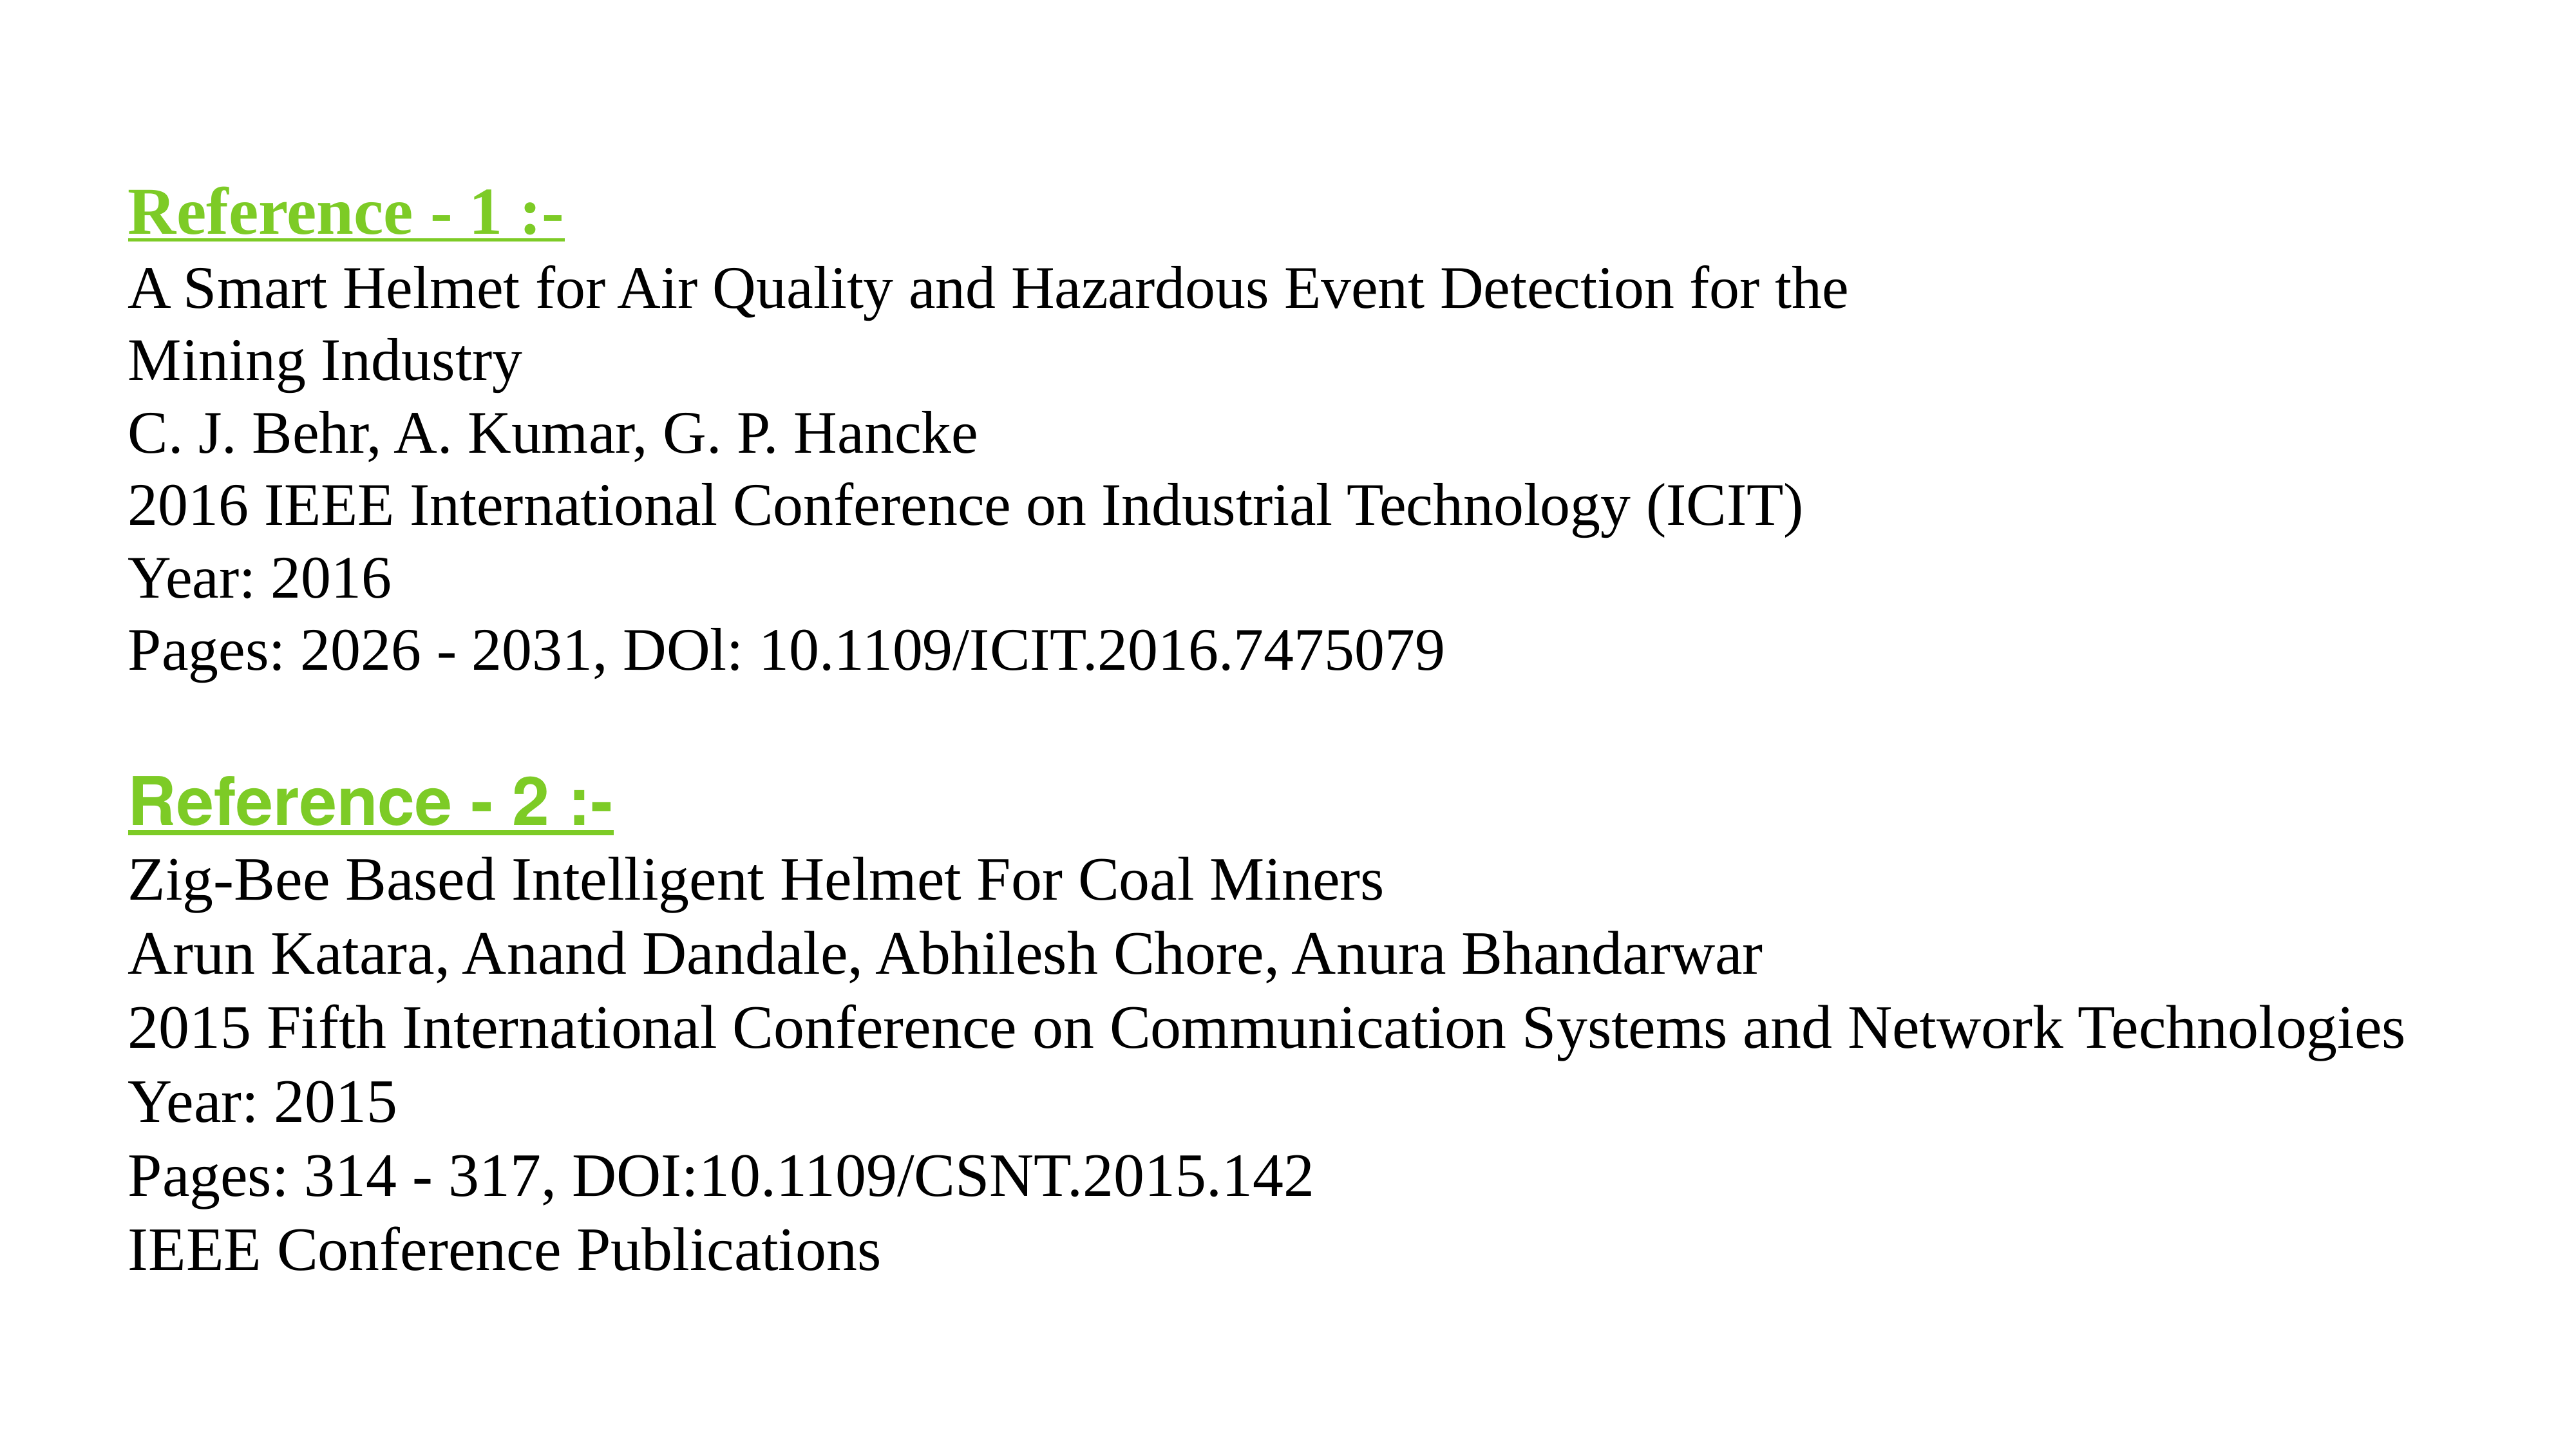

Reference - 1 :-
A Smart Helmet for Air Quality and Hazardous Event Detection for the
Mining Industry
C. J. Behr, A. Kumar, G. P. Hancke
2016 IEEE International Conference on Industrial Technology (ICIT)
Year: 2016
Pages: 2026 - 2031, DOl: 10.1109/ICIT.2016.7475079

Reference - 2 :-
Zig-Bee Based Intelligent Helmet For Coal Miners
Arun Katara, Anand Dandale, Abhilesh Chore, Anura Bhandarwar
2015 Fifth International Conference on Communication Systems and Network Technologies
Year: 2015
Pages: 314 - 317, DOI:10.1109/CSNT.2015.142
IEEE Conference Publications